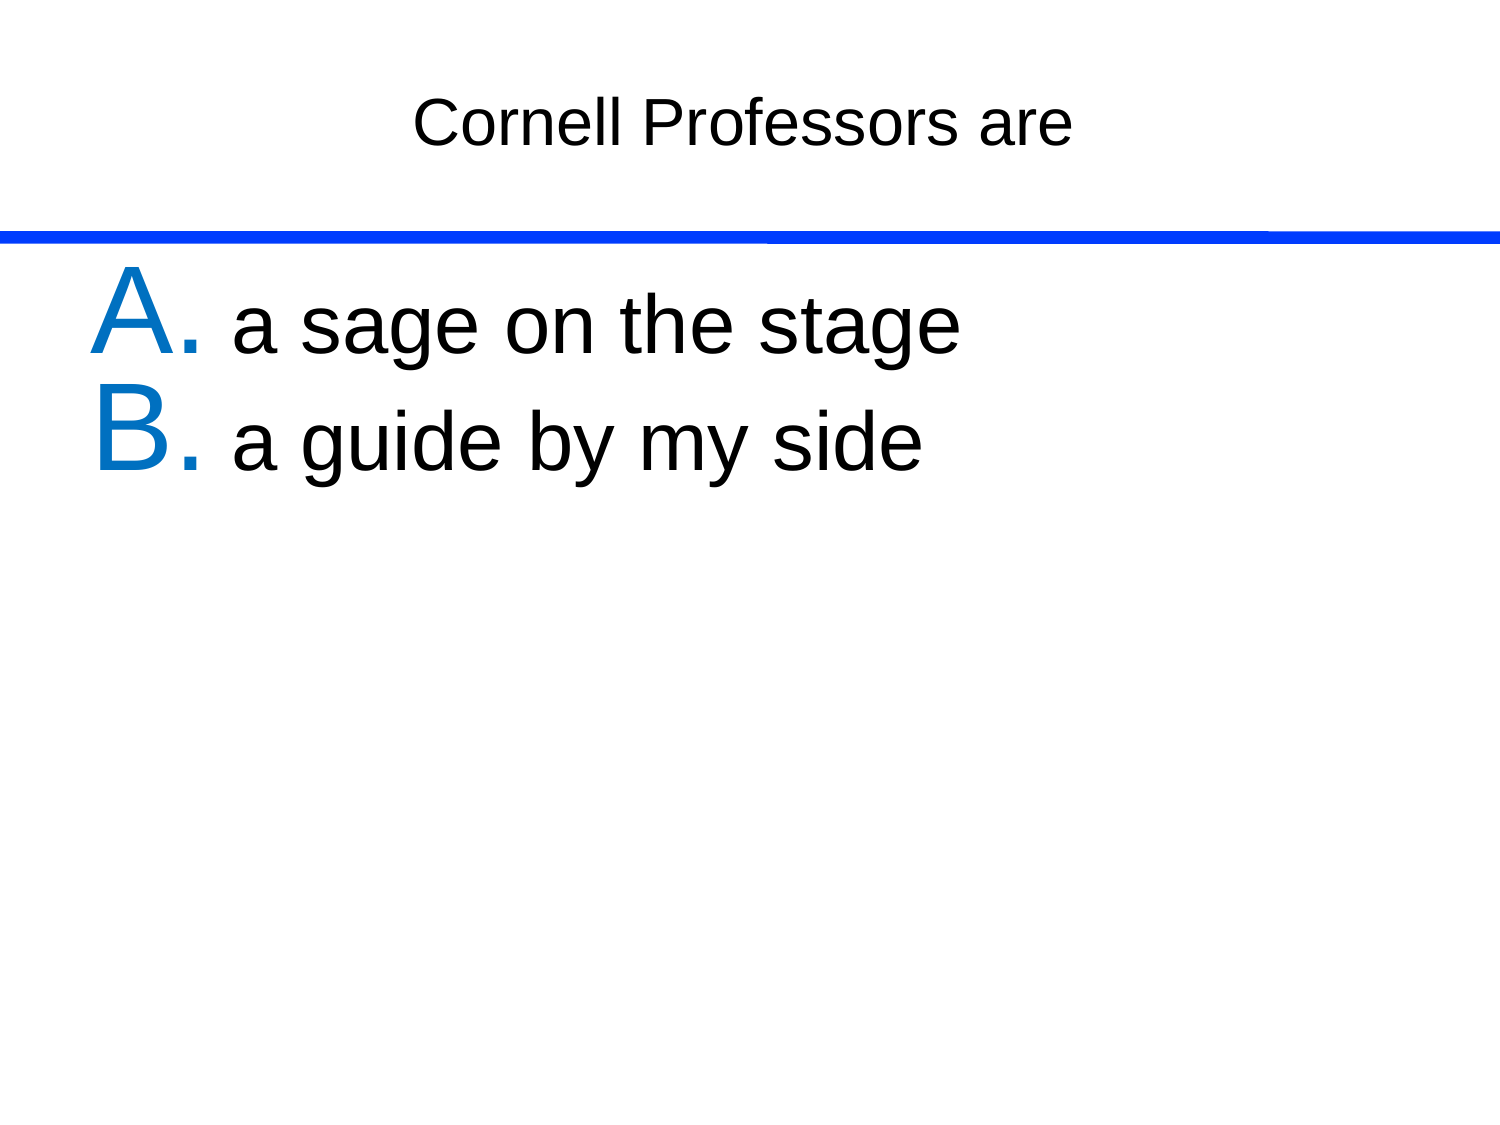

Cornell Professors are
 a sage on the stage
 a guide by my side